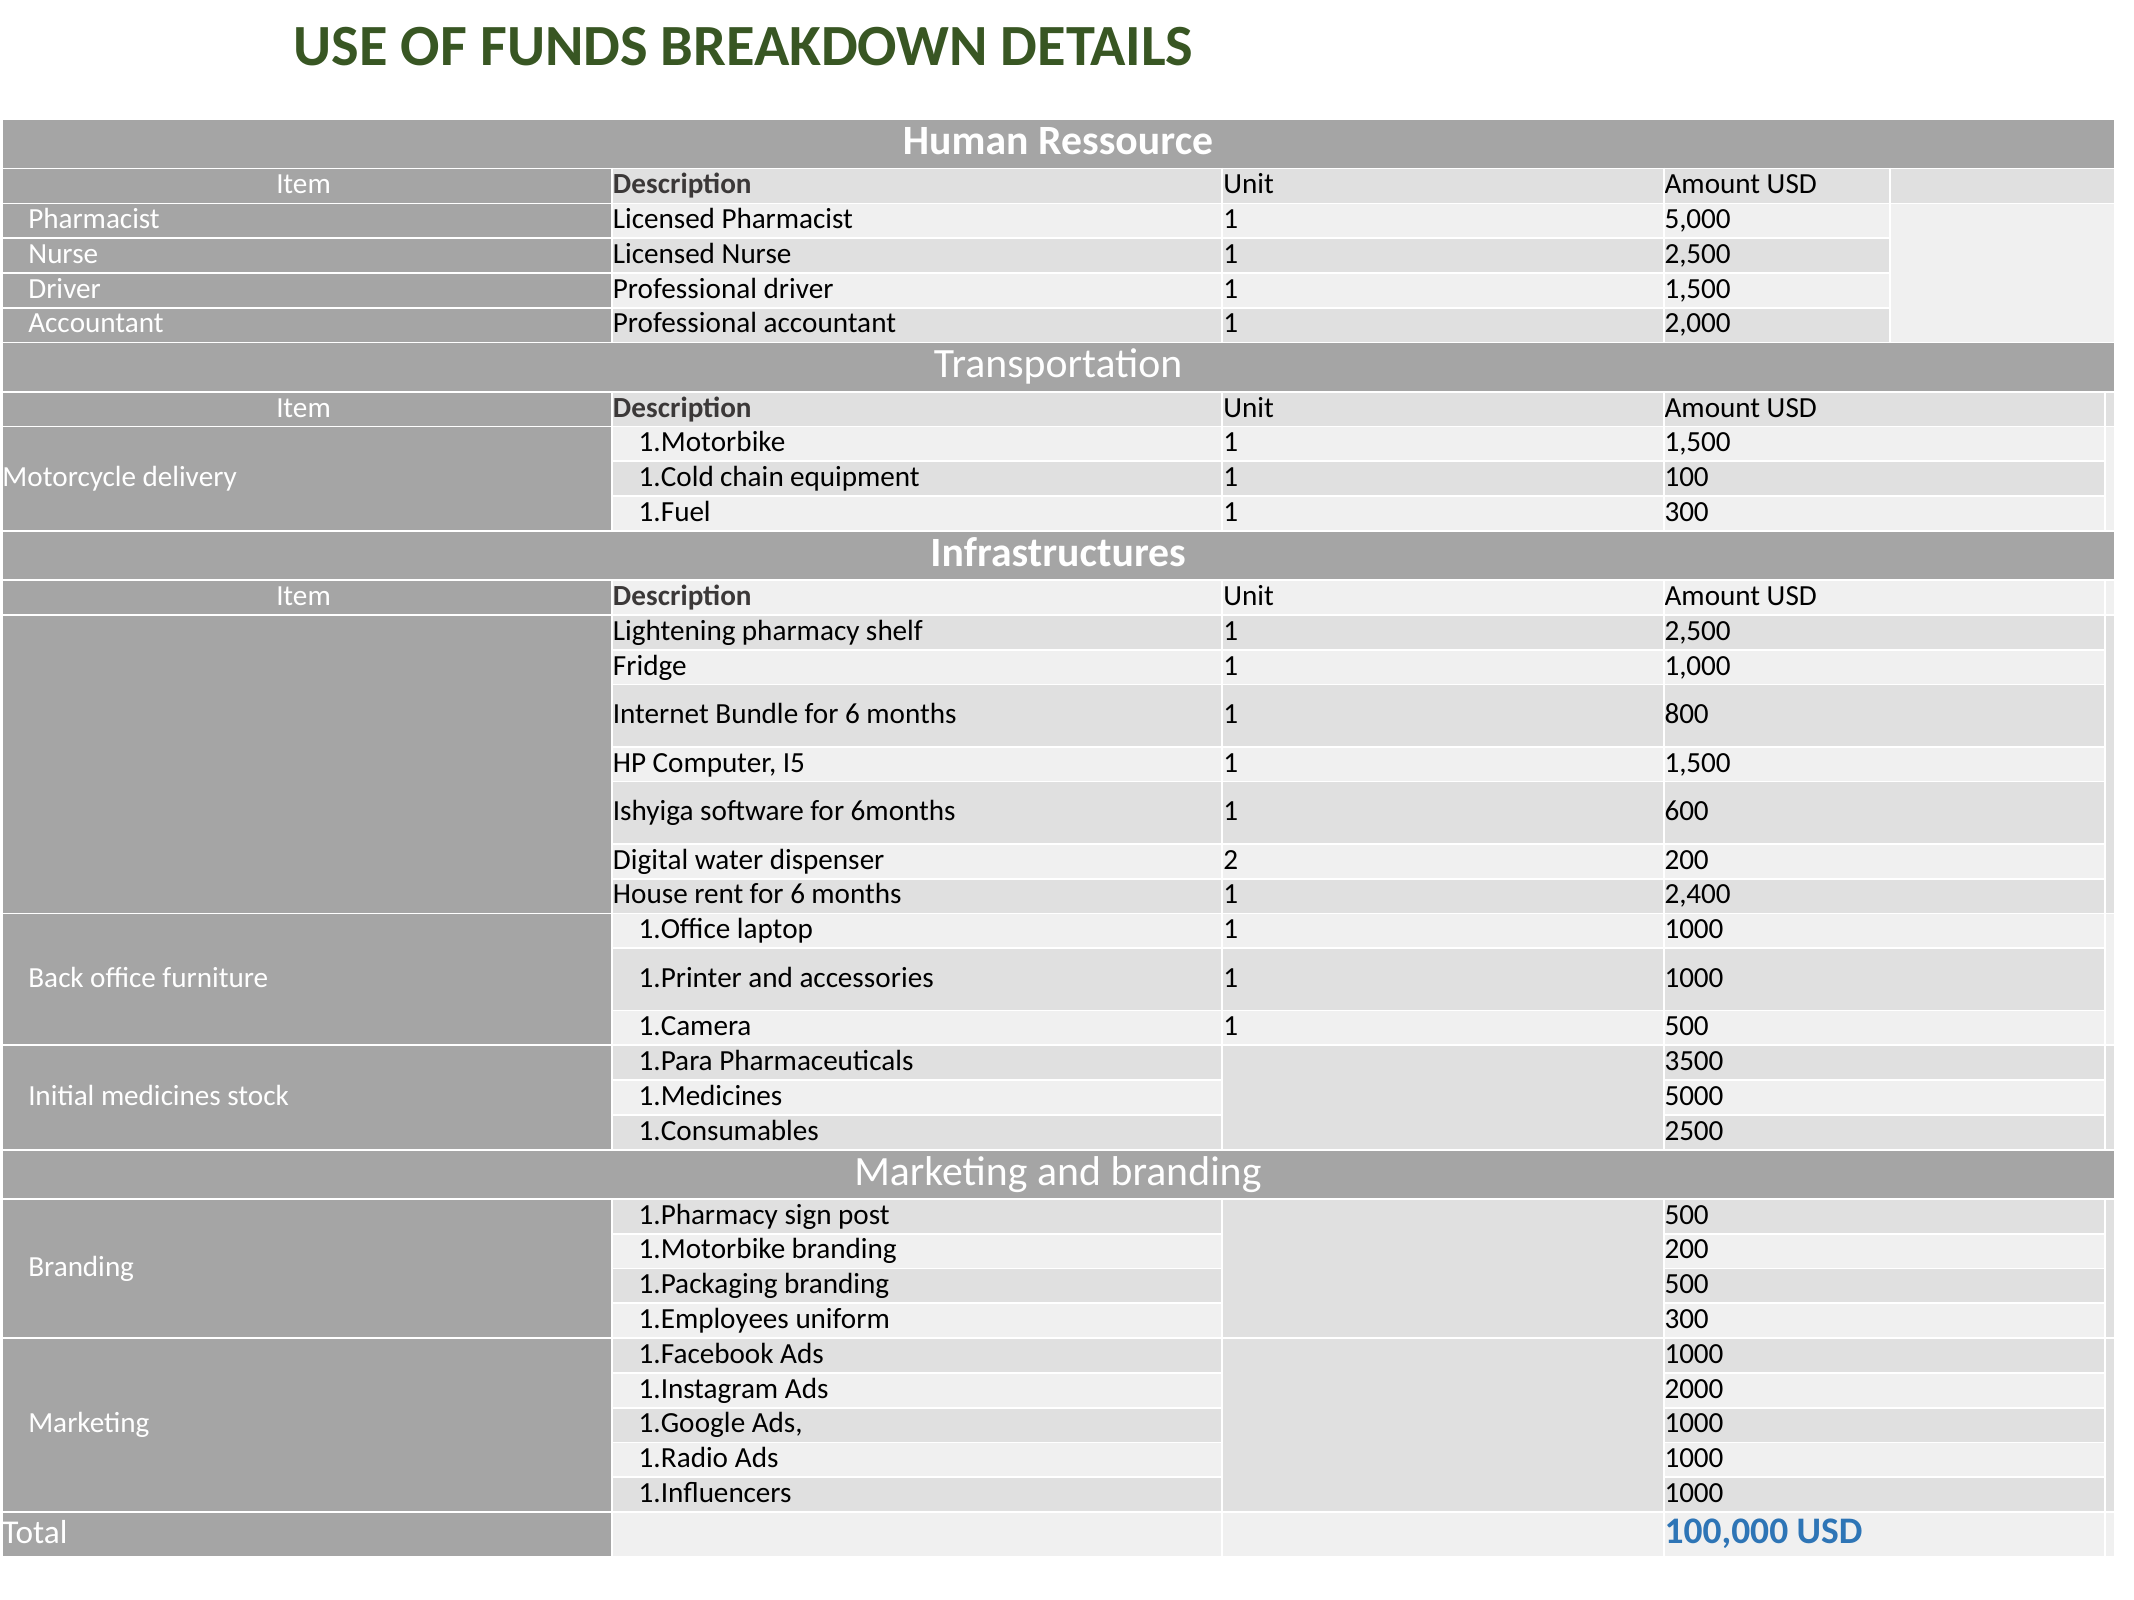

USE OF FUNDS BREAKDOWN DETAILS
| Human Ressource |  |  |  |  |  |
| --- | --- | --- | --- | --- | --- |
| Item | Description | Unit | Amount USD |  |  |
| Pharmacist | Licensed Pharmacist | 1 | 5,000 |  |  |
| Nurse | Licensed Nurse | 1 | 2,500 |  |  |
| Driver | Professional driver | 1 | 1,500 |  |  |
| Accountant | Professional accountant | 1 | 2,000 |  |  |
| Transportation |  |  |  |  |  |
| Item | Description | Unit | Amount USD |  |  |
| Motorcycle delivery | Motorbike | 1 | 1,500 |  |  |
|  | Cold chain equipment | 1 | 100 |  |  |
|  | Fuel | 1 | 300 |  |  |
| Infrastructures |  |  |  |  |  |
| Item | Description | Unit | Amount USD |  |  |
|  | Lightening pharmacy shelf | 1 | 2,500 |  |  |
|  | Fridge | 1 | 1,000 |  |  |
|  | Internet Bundle for 6 months | 1 | 800 |  |  |
|  | HP Computer, I5 | 1 | 1,500 |  |  |
|  | Ishyiga software for 6months | 1 | 600 |  |  |
|  | Digital water dispenser | 2 | 200 |  |  |
|  | House rent for 6 months | 1 | 2,400 |  |  |
| Back office furniture | Office laptop | 1 | 1000 |  |  |
|  | Printer and accessories | 1 | 1000 |  |  |
|  | Camera | 1 | 500 |  |  |
| Initial medicines stock | Para Pharmaceuticals |  | 3500 |  |  |
|  | Medicines |  | 5000 |  |  |
|  | Consumables |  | 2500 |  |  |
| Marketing and branding |  |  |  |  |  |
| Branding | Pharmacy sign post |  | 500 |  |  |
|  | Motorbike branding |  | 200 |  |  |
|  | Packaging branding |  | 500 |  |  |
|  | Employees uniform |  | 300 |  |  |
| Marketing | Facebook Ads |  | 1000 |  |  |
|  | Instagram Ads |  | 2000 |  |  |
|  | Google Ads, |  | 1000 |  |  |
|  | Radio Ads |  | 1000 |  |  |
|  | Influencers |  | 1000 |  |  |
| Total |  |  | 100,000 USD |  |  |
19